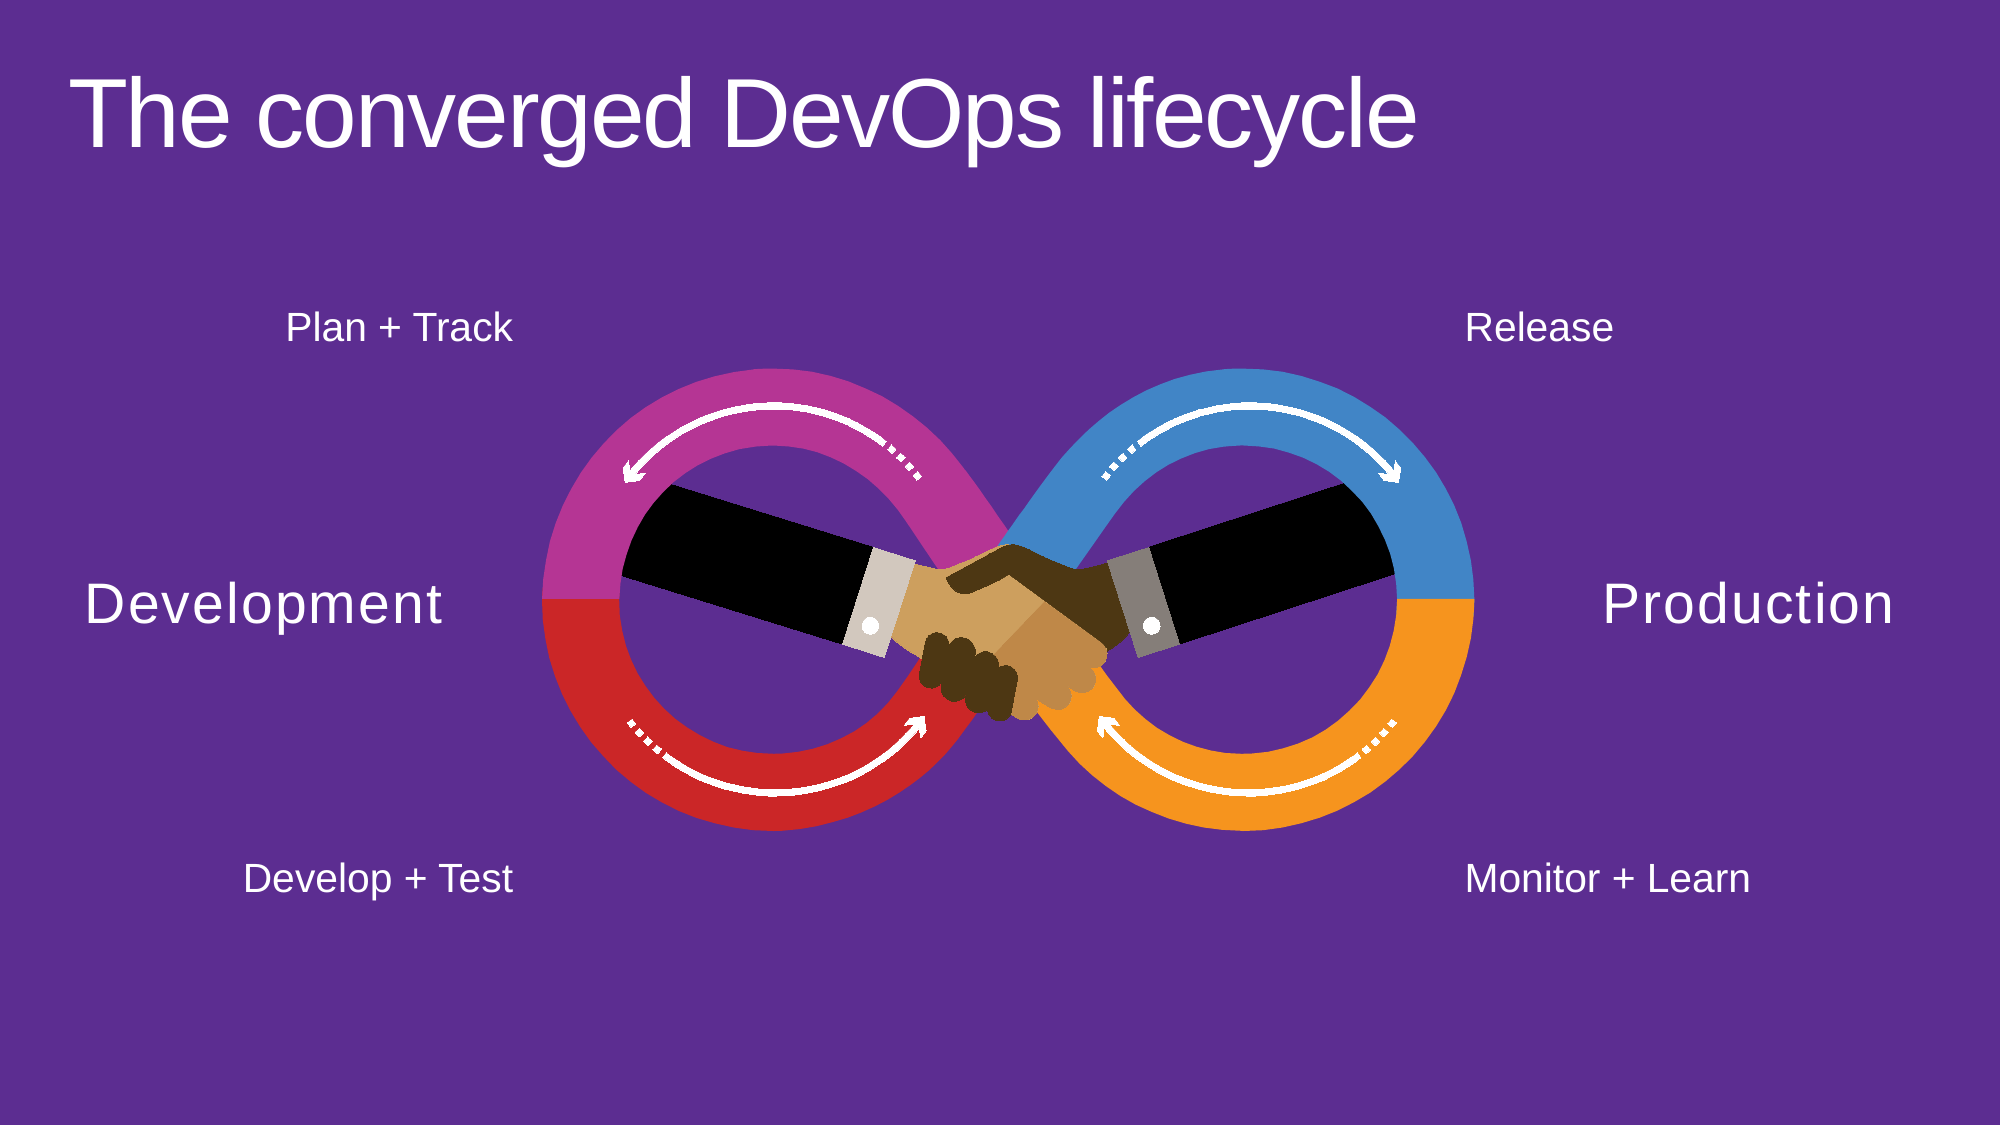

# The converged DevOps lifecycle
Plan + Track
Release

Development
Production

Develop + Test
Monitor + Learn